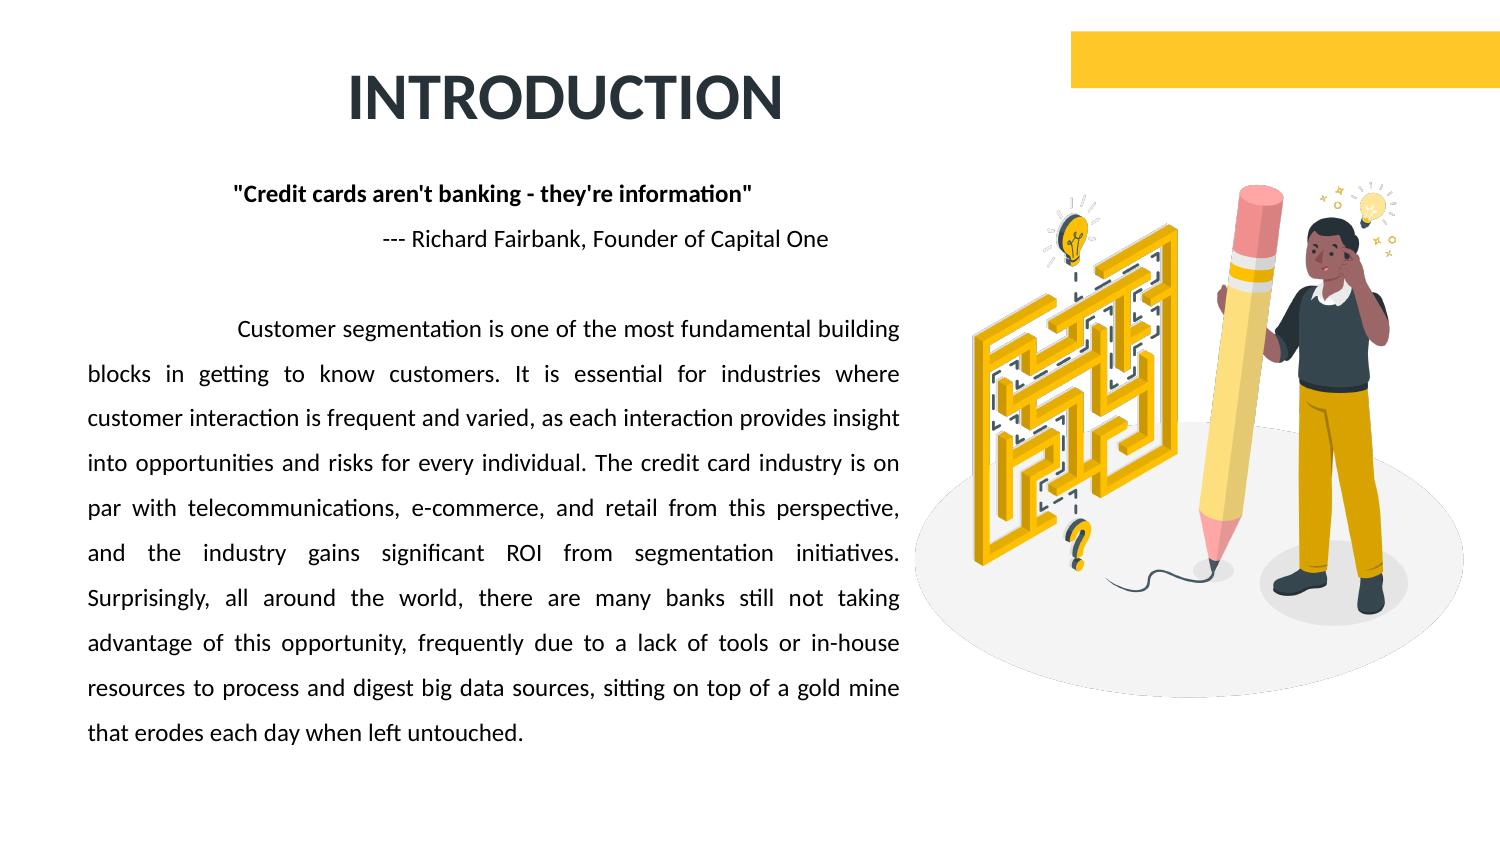

# INTRODUCTION

"Credit cards aren't banking - they're information"
                                       --- Richard Fairbank, Founder of Capital One

	Customer segmentation is one of the most fundamental building blocks in getting to know customers. It is essential for industries where customer interaction is frequent and varied, as each interaction provides insight into opportunities and risks for every individual. The credit card industry is on par with telecommunications, e-commerce, and retail from this perspective, and the industry gains significant ROI from segmentation initiatives. Surprisingly, all around the world, there are many banks still not taking advantage of this opportunity, frequently due to a lack of tools or in-house resources to process and digest big data sources, sitting on top of a gold mine that erodes each day when left untouched.